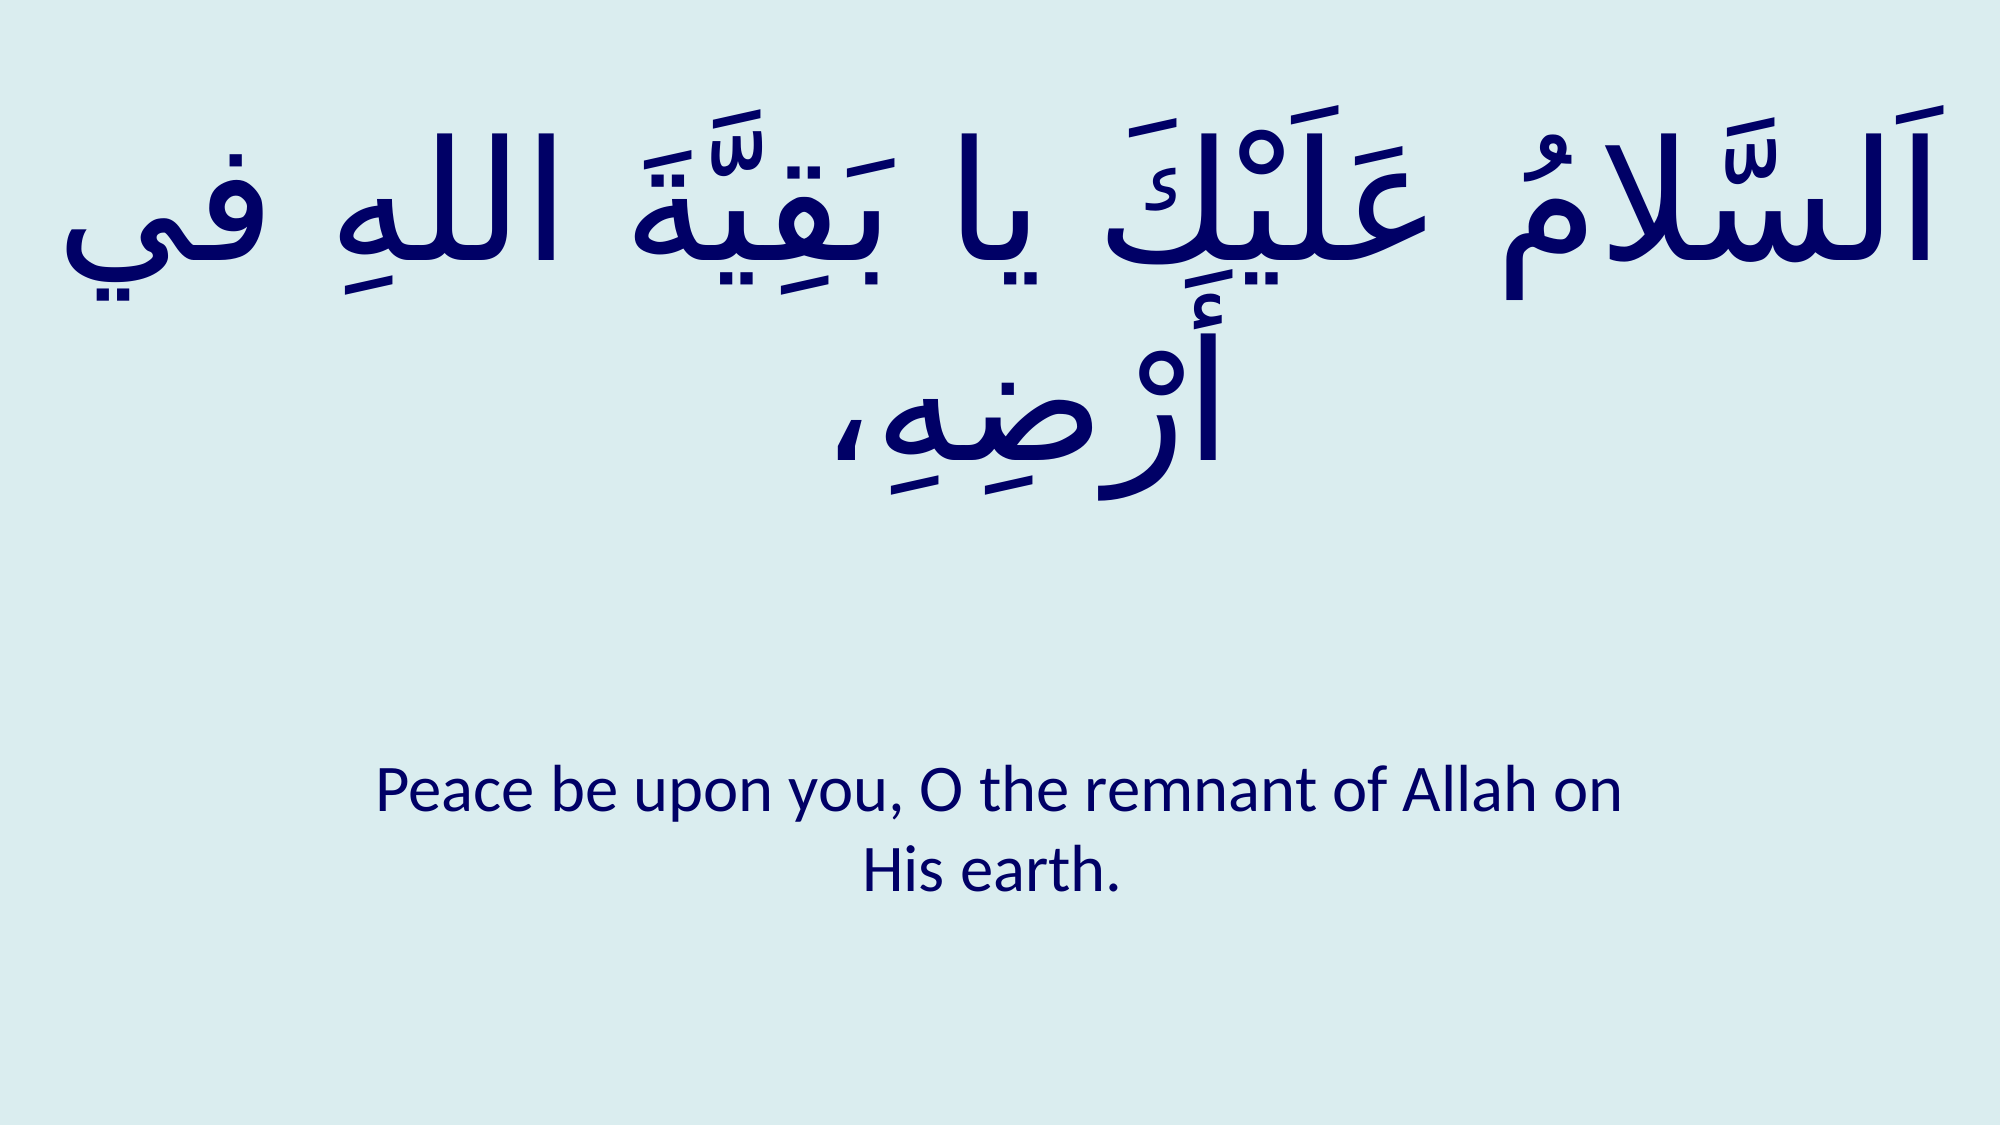

# اَلسَّلامُ عَلَيْكَ يا بَقِيَّةَ اللهِ في أَرْضِهِ،
Peace be upon you, O the remnant of Allah on His earth.